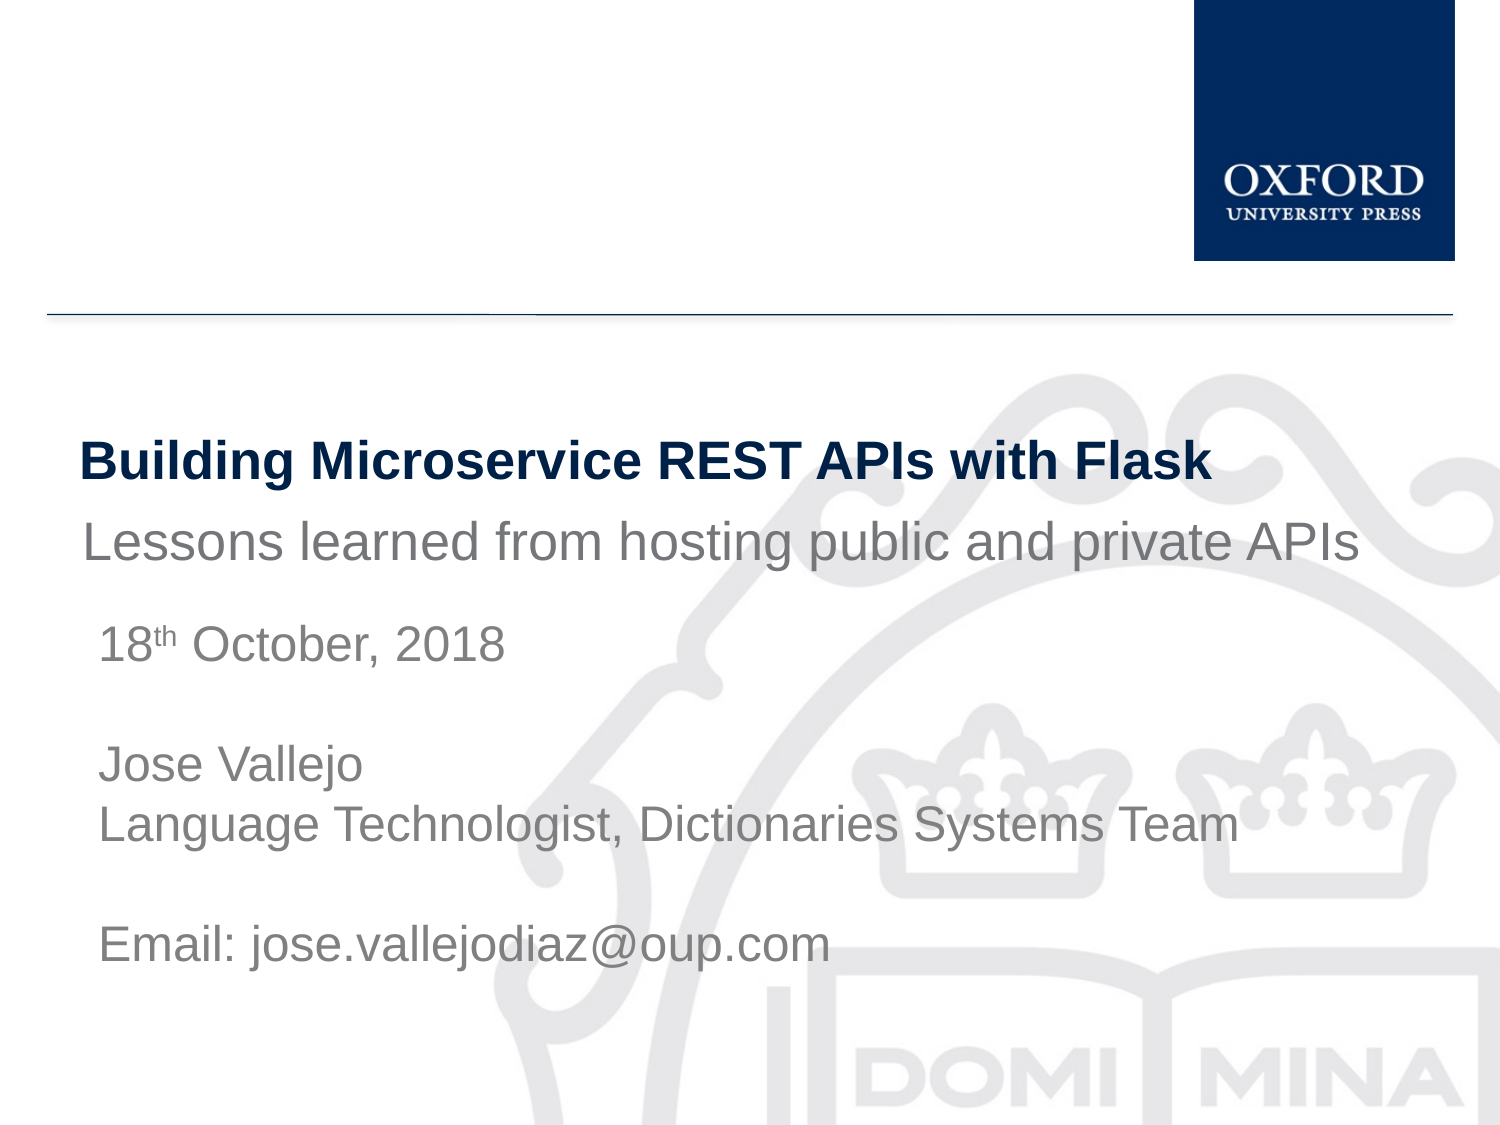

# Building Microservice REST APIs with Flask
Lessons learned from hosting public and private APIs
18th October, 2018
Jose Vallejo
Language Technologist, Dictionaries Systems Team
Email: jose.vallejodiaz@oup.com